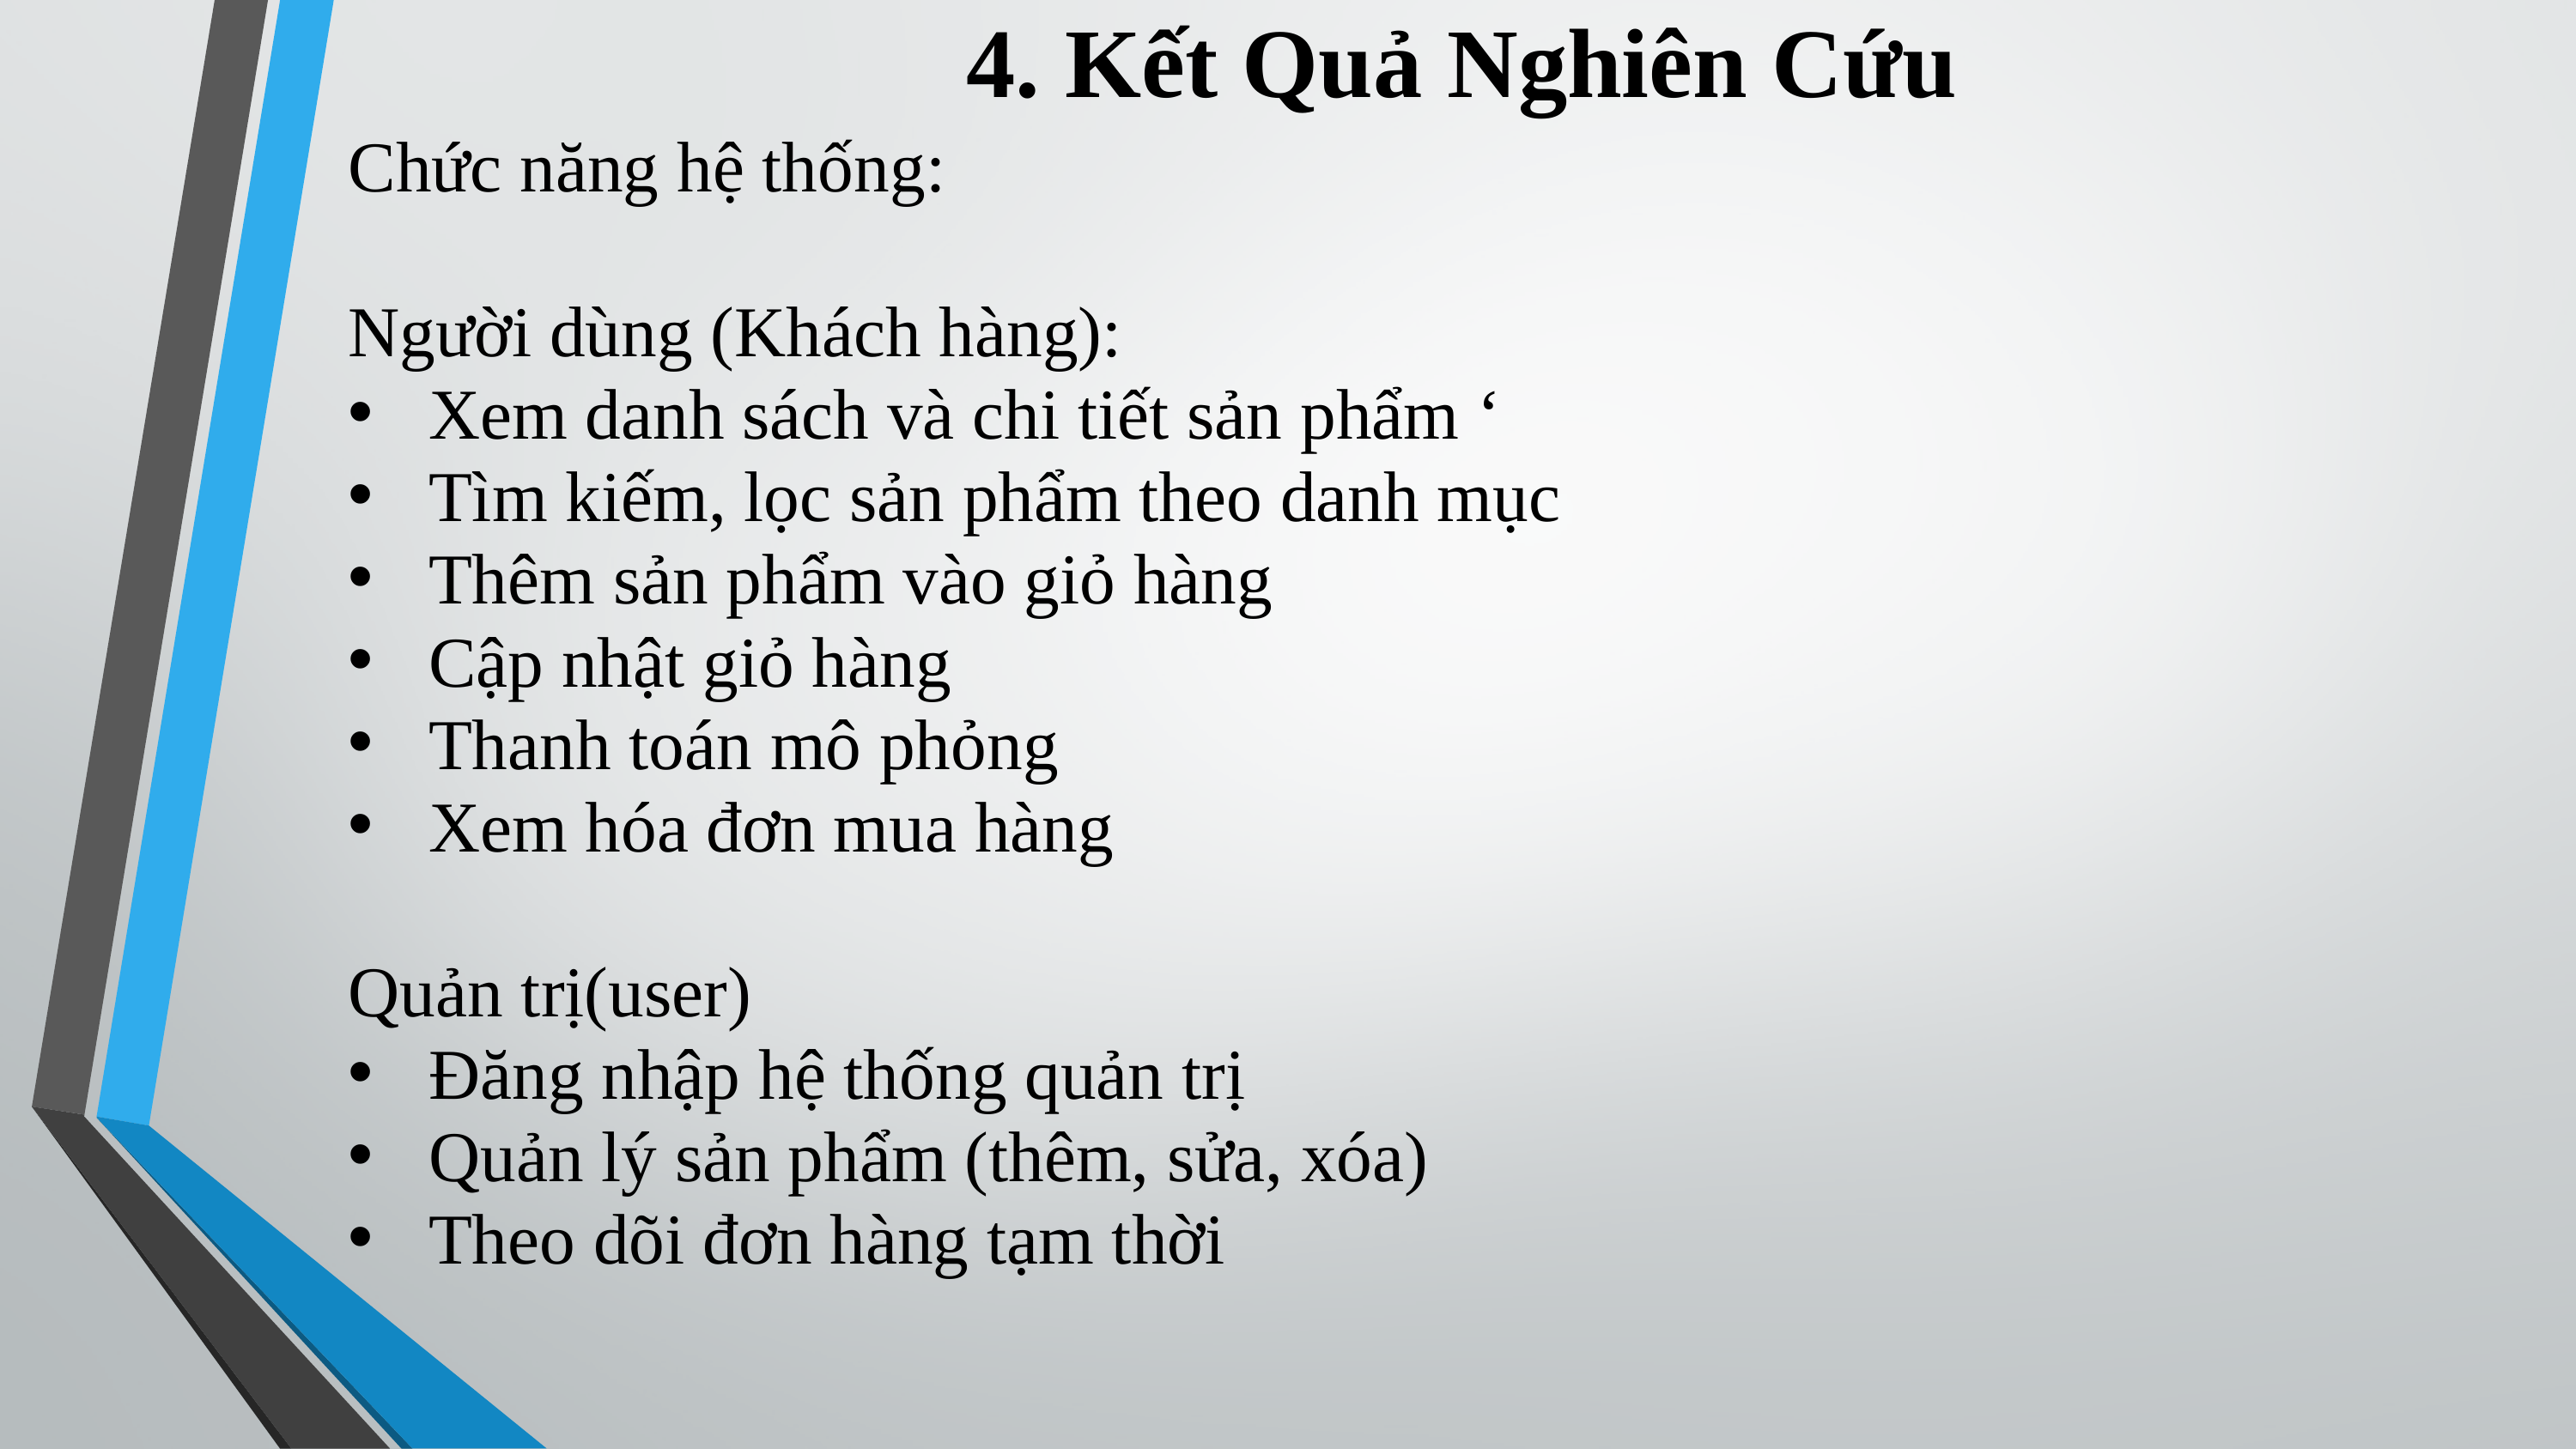

4. Kết Quả Nghiên Cứu
Chức năng hệ thống:

Người dùng (Khách hàng):
Xem danh sách và chi tiết sản phẩm ‘
Tìm kiếm, lọc sản phẩm theo danh mục
Thêm sản phẩm vào giỏ hàng
Cập nhật giỏ hàng
Thanh toán mô phỏng
Xem hóa đơn mua hàng

Quản trị(user)
Đăng nhập hệ thống quản trị
Quản lý sản phẩm (thêm, sửa, xóa)
Theo dõi đơn hàng tạm thời